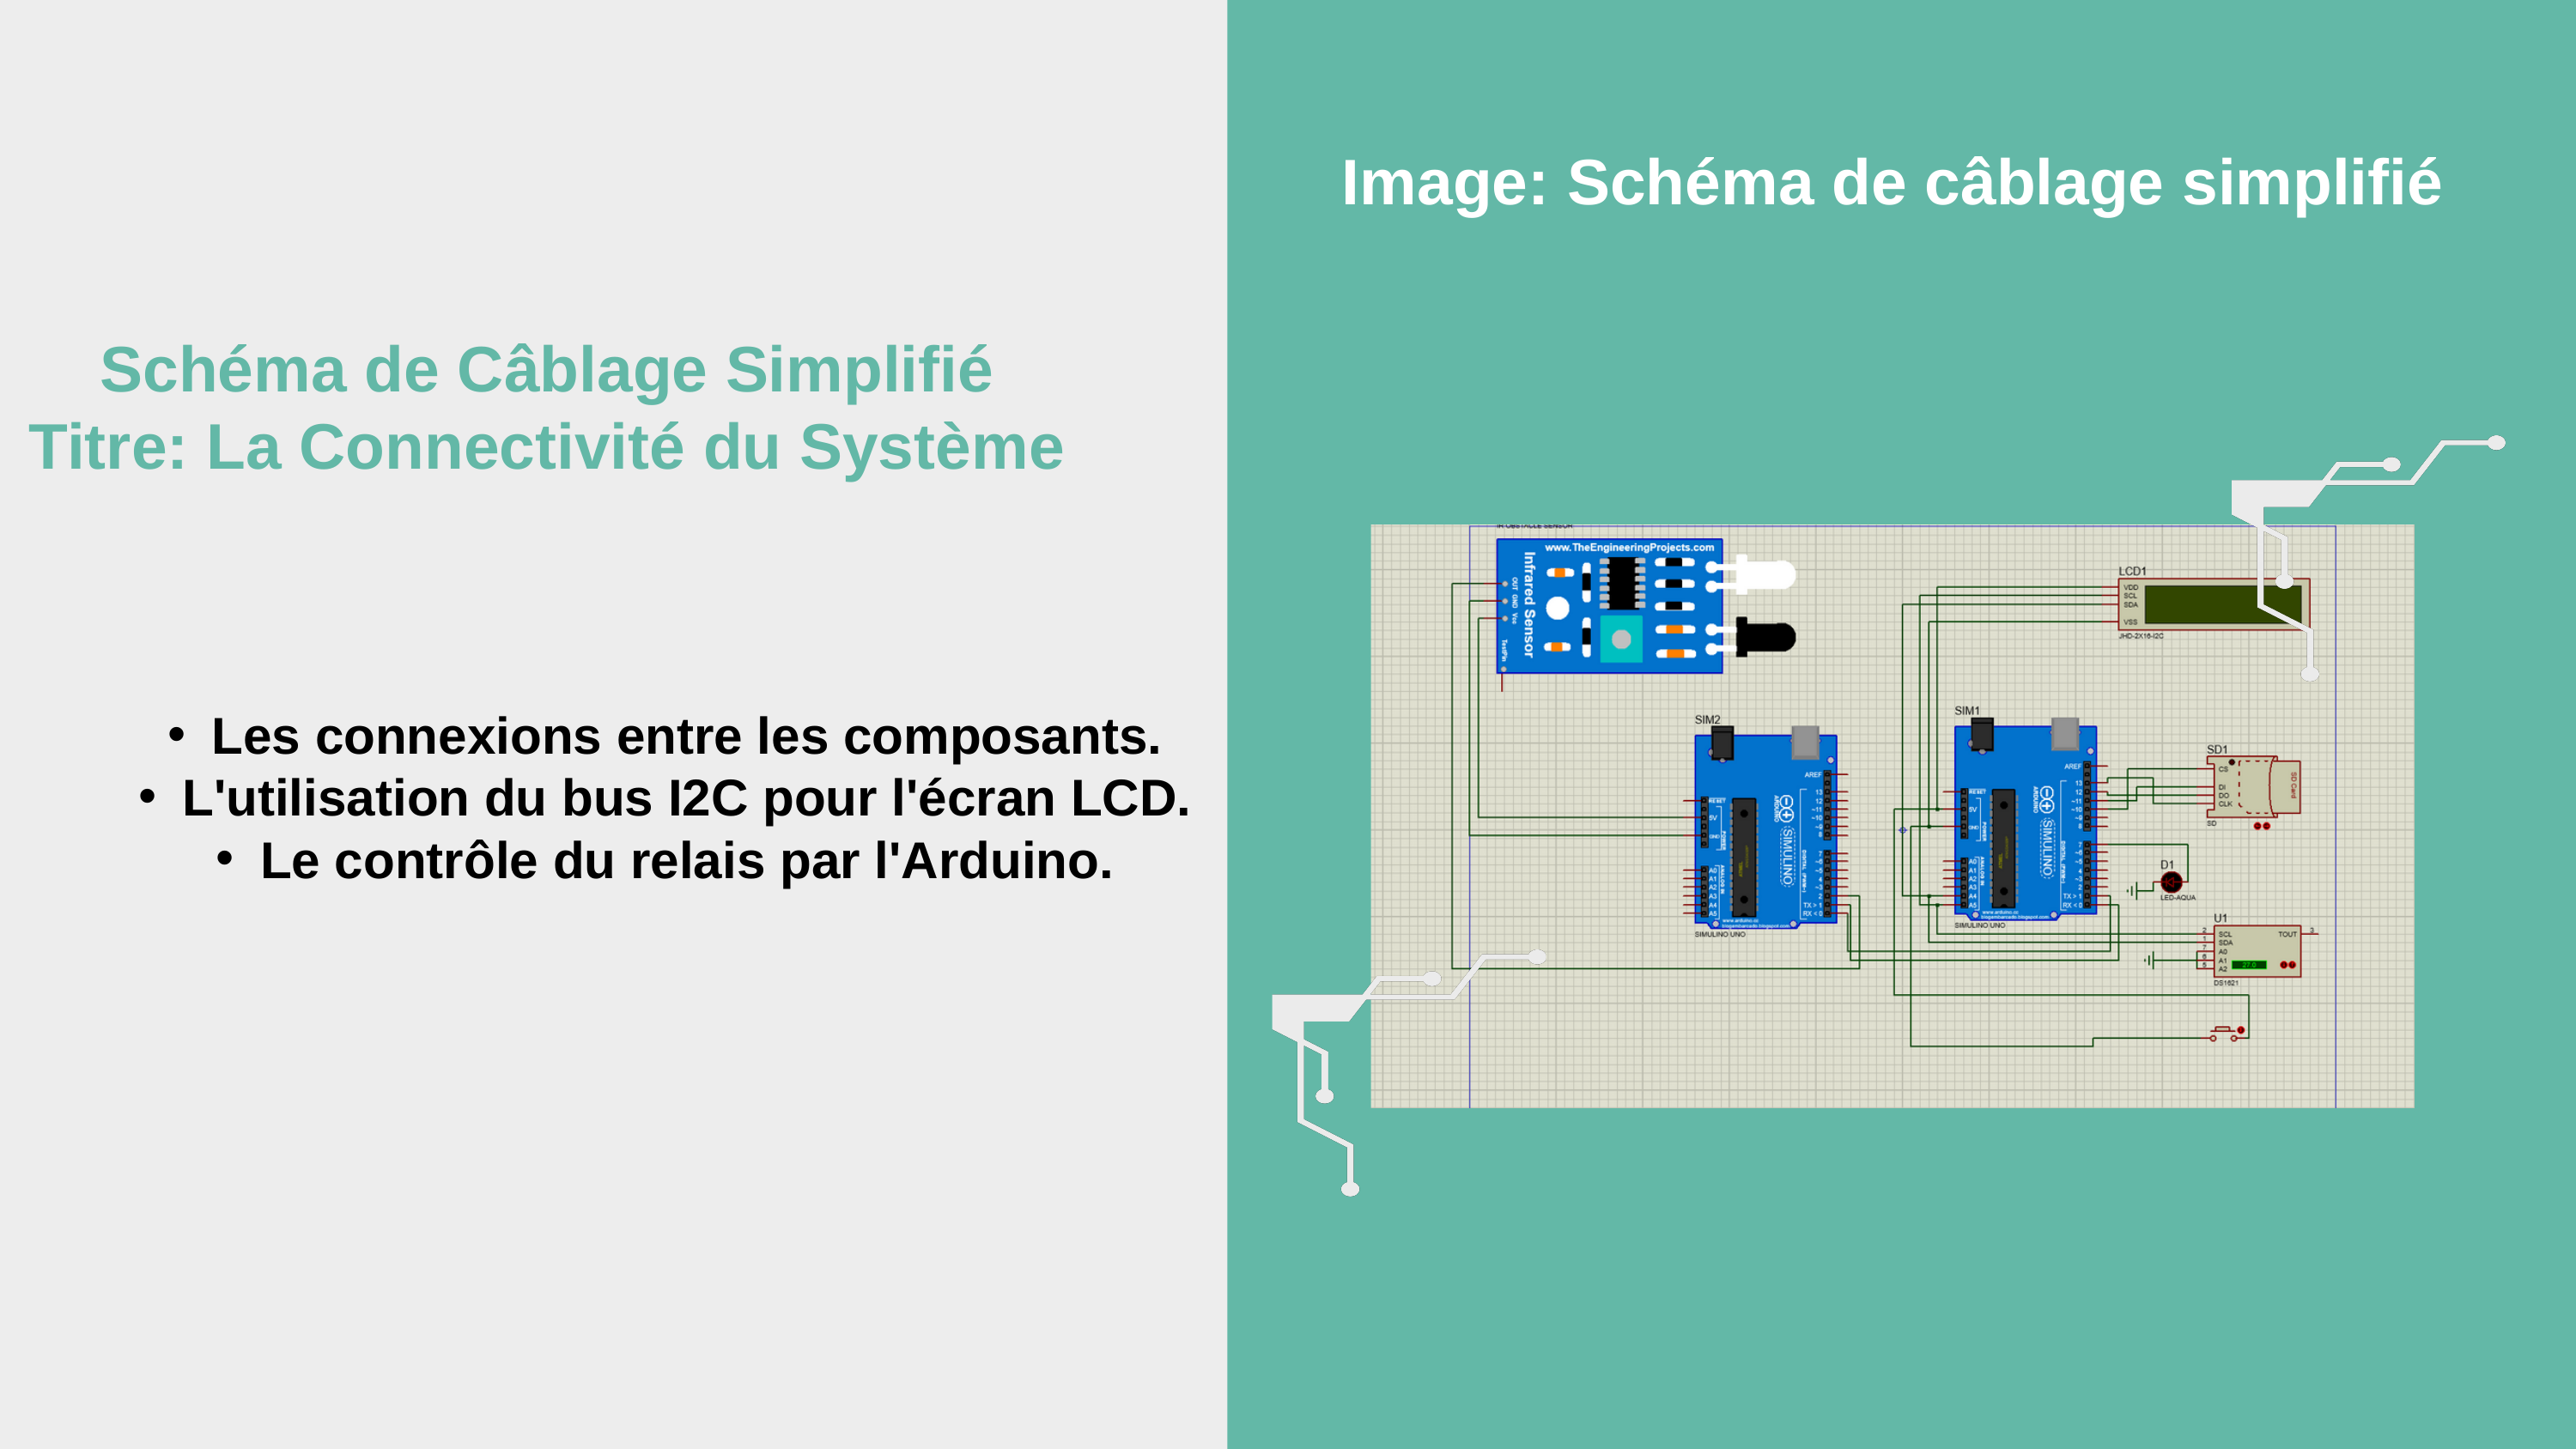

Image: Schéma de câblage simplifié
Schéma de Câblage Simplifié
Titre: La Connectivité du Système

Les connexions entre les composants.
L'utilisation du bus I2C pour l'écran LCD.
Le contrôle du relais par l'Arduino.